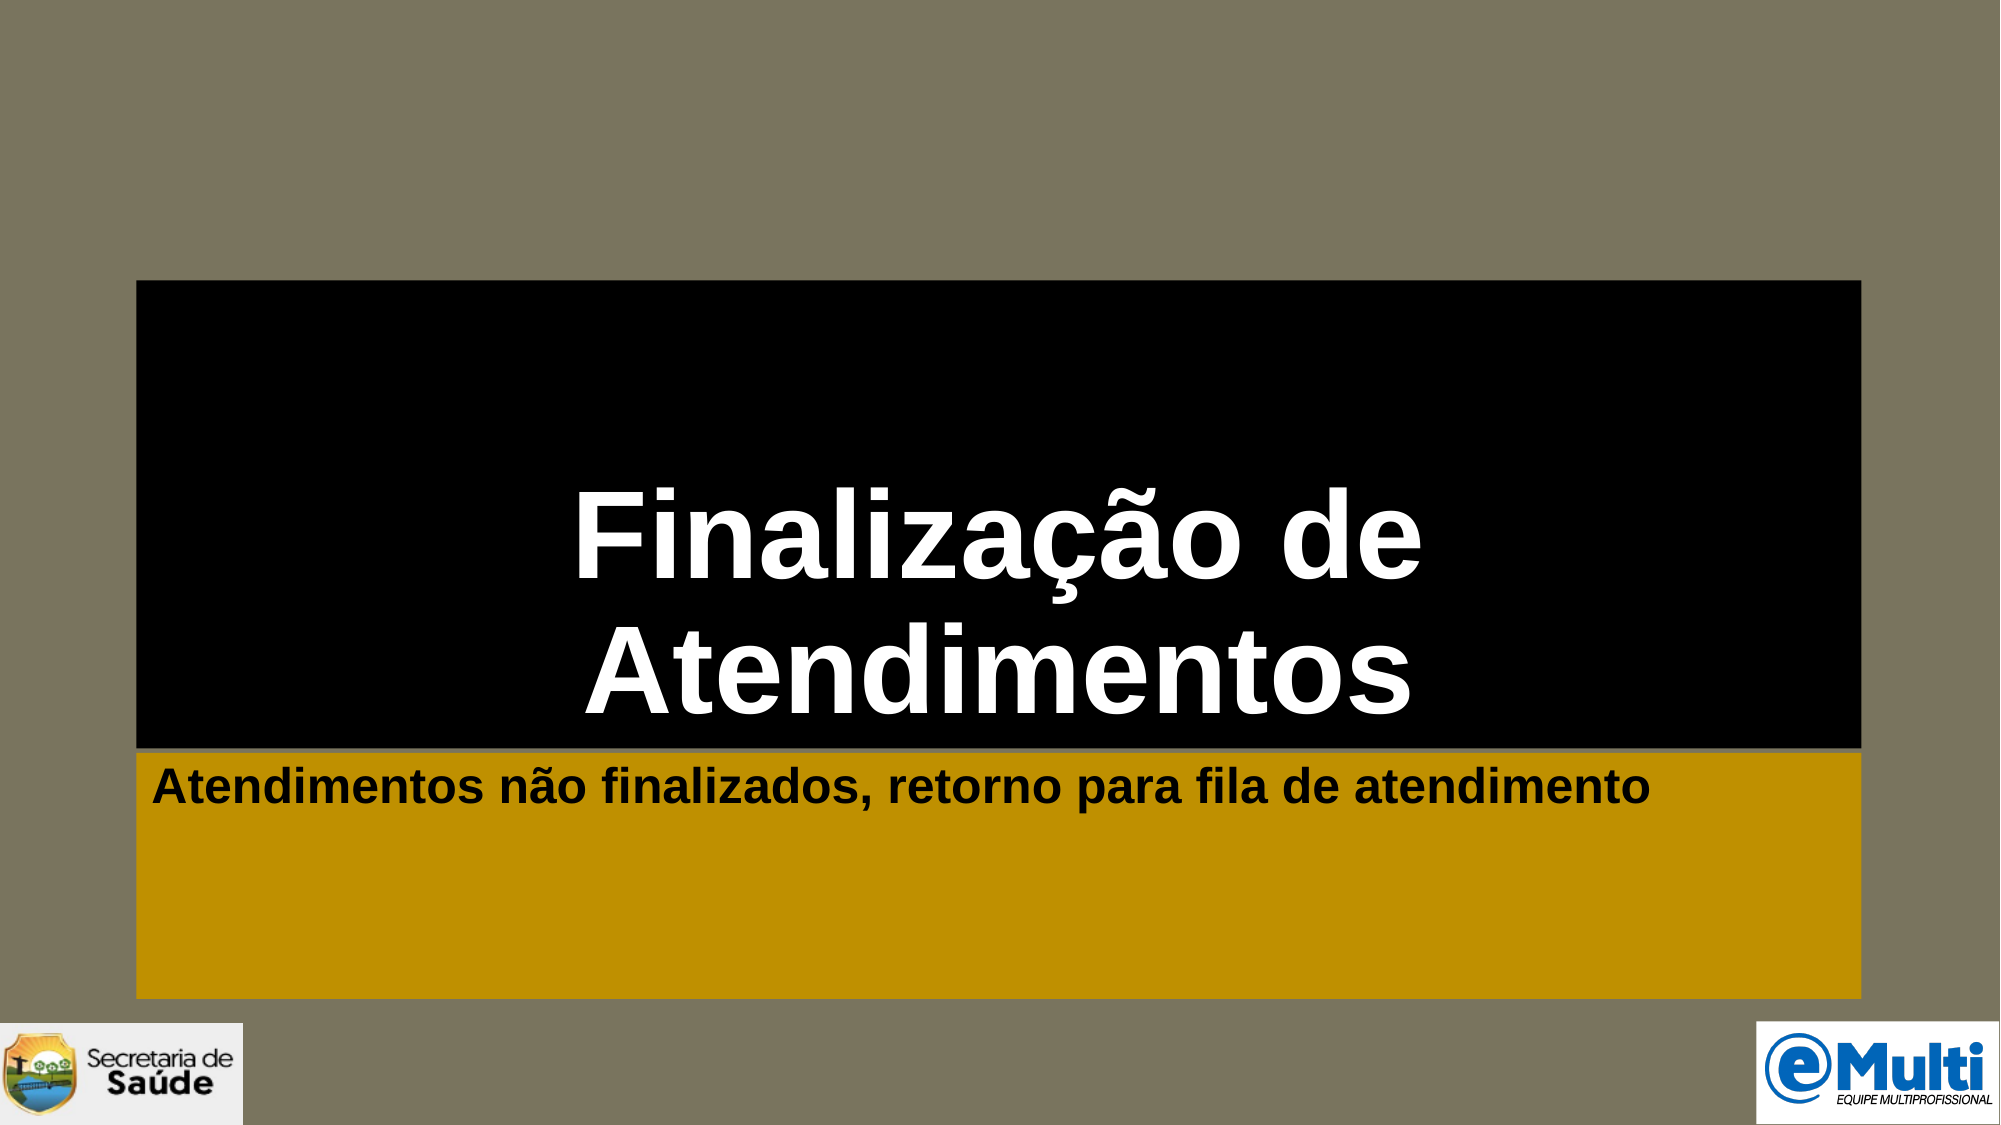

# Finalização de Atendimentos
Atendimentos não finalizados, retorno para fila de atendimento